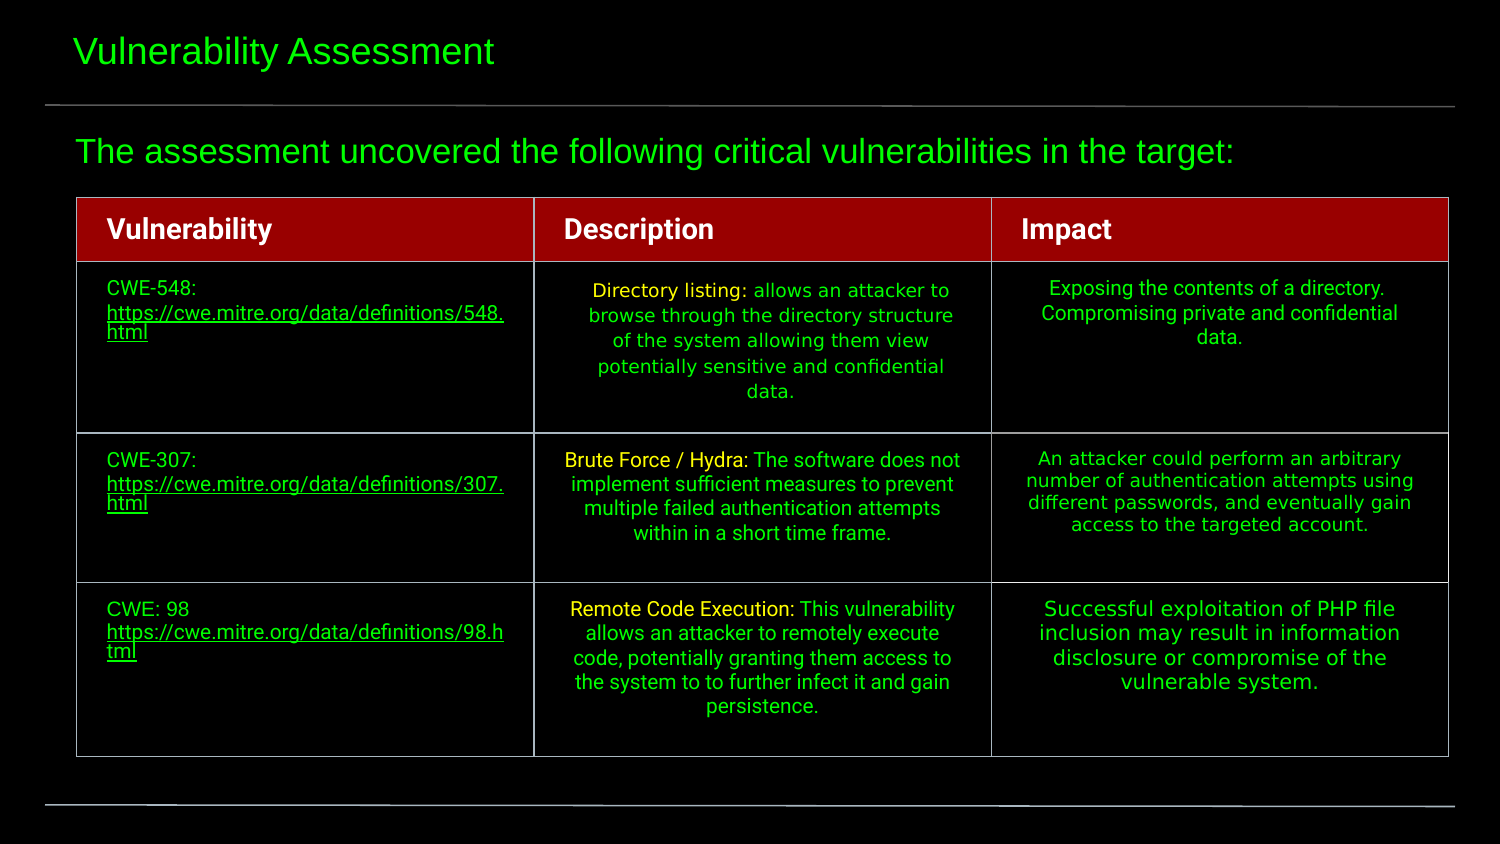

# Vulnerability Assessment
The assessment uncovered the following critical vulnerabilities in the target:
| Vulnerability | Description | Impact |
| --- | --- | --- |
| CWE-548: https://cwe.mitre.org/data/definitions/548.html | Directory listing: allows an attacker to browse through the directory structure of the system allowing them view potentially sensitive and confidential data. | Exposing the contents of a directory. Compromising private and confidential data. |
| CWE-307: https://cwe.mitre.org/data/definitions/307.html | Brute Force / Hydra: The software does not implement sufficient measures to prevent multiple failed authentication attempts within in a short time frame. | An attacker could perform an arbitrary number of authentication attempts using different passwords, and eventually gain access to the targeted account. |
| CWE: 98 https://cwe.mitre.org/data/definitions/98.html | Remote Code Execution: This vulnerability allows an attacker to remotely execute code, potentially granting them access to the system to to further infect it and gain persistence. | Successful exploitation of PHP file inclusion may result in information disclosure or compromise of the vulnerable system. |